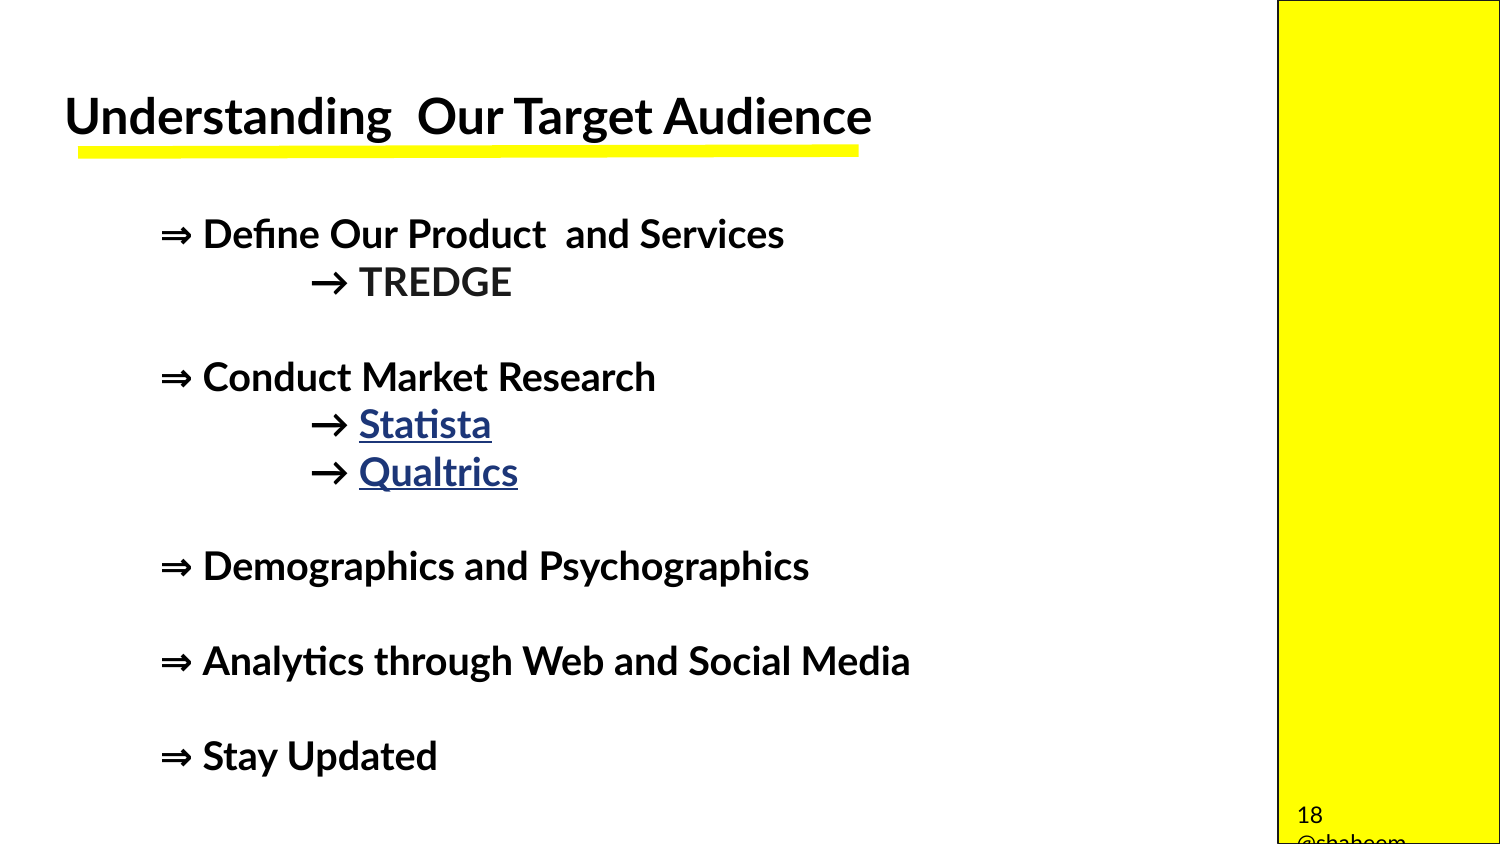

Understanding  Our Target Audience
⇒ Define Our Product  and Services
	→ TREDGE

⇒ Conduct Market Research
	→ Statista
	→ Qualtrics

⇒ Demographics and Psychographics

⇒ Analytics through Web and Social Media

⇒ Stay Updated
18           @shaheem